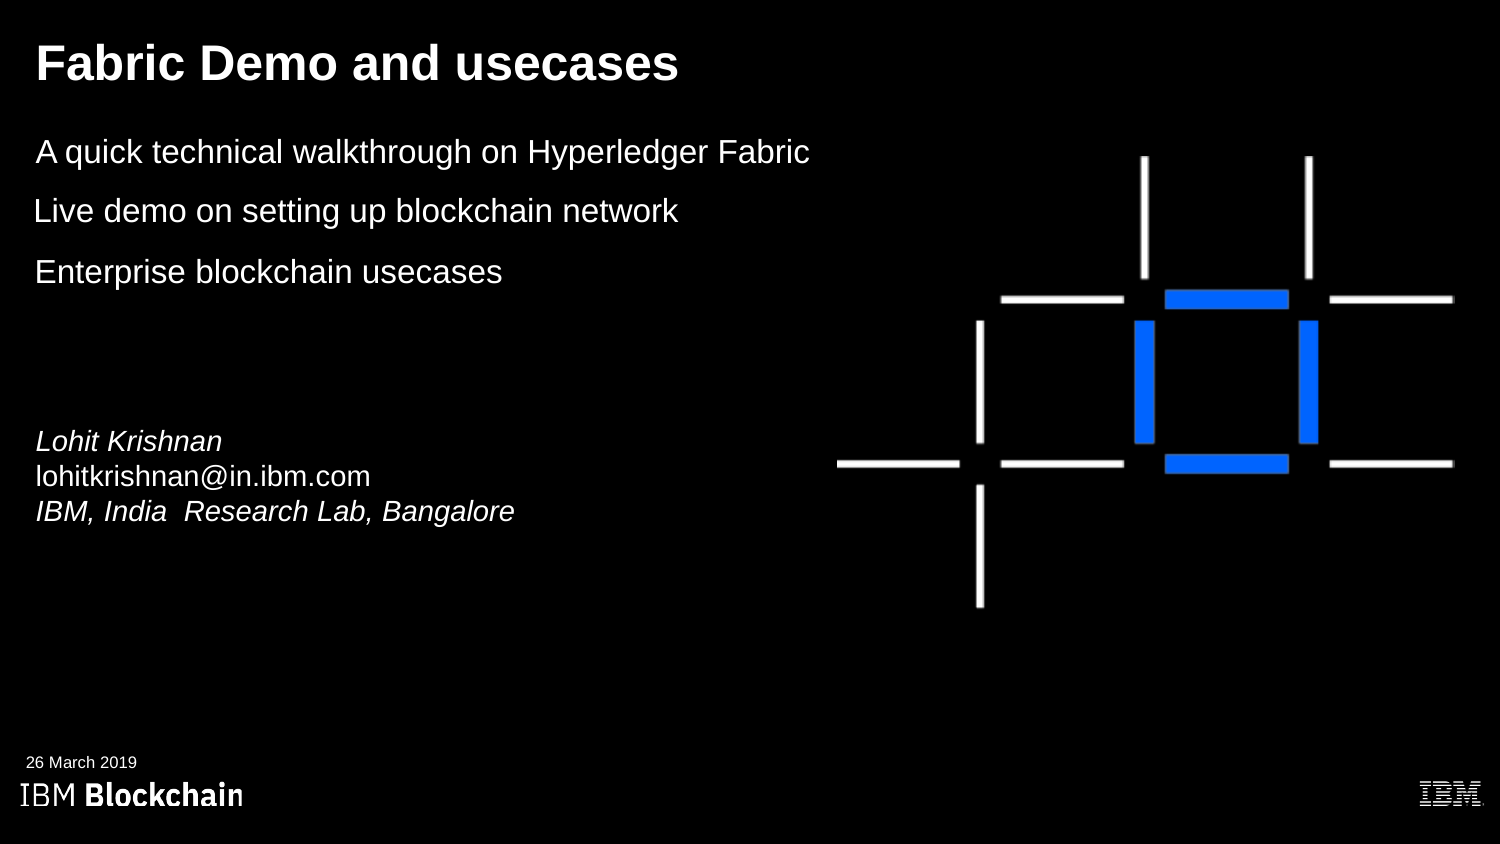

Fabric Demo and usecases
A quick technical walkthrough on Hyperledger Fabric
Live demo on setting up blockchain network
Enterprise blockchain usecases
Lohit Krishnan
lohitkrishnan@in.ibm.com
IBM, India  Research Lab, Bangalore

 26 March 2019